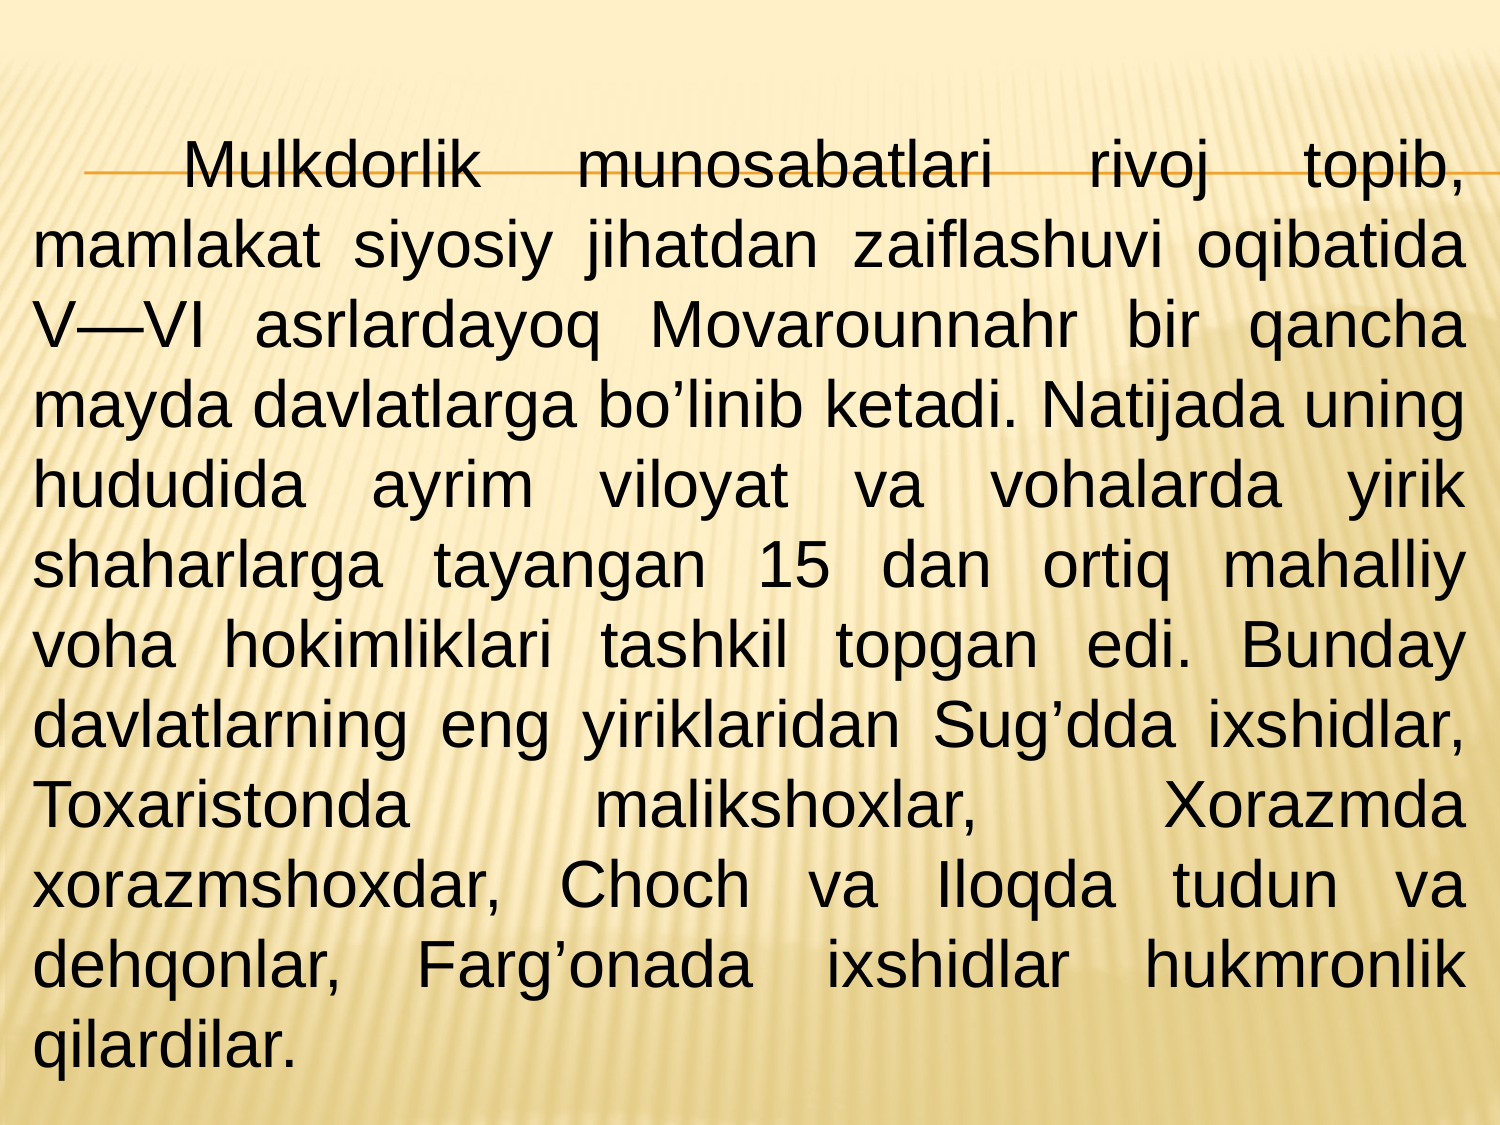

Mulkdorlik munosabatlari rivoj topib, mamlakat siyosiy jihatdan zaiflashuvi oqibatida V—VI asrlardayoq Movarounnahr bir qancha mayda davlatlarga bo’linib ketadi. Natijada uning hududida ayrim viloyat va vohalarda yirik shaharlarga tayangan 15 dan ortiq mahalliy voha hokimliklari tashkil topgan edi. Bunday davlatlarning eng yiriklaridan Sug’dda ixshidlar, Toxaristonda malikshoxlar, Xorazmda xorazmshoxdar, Choch va Iloqda tudun va dehqonlar, Farg’onada ixshidlar hukmronlik qilardilar.